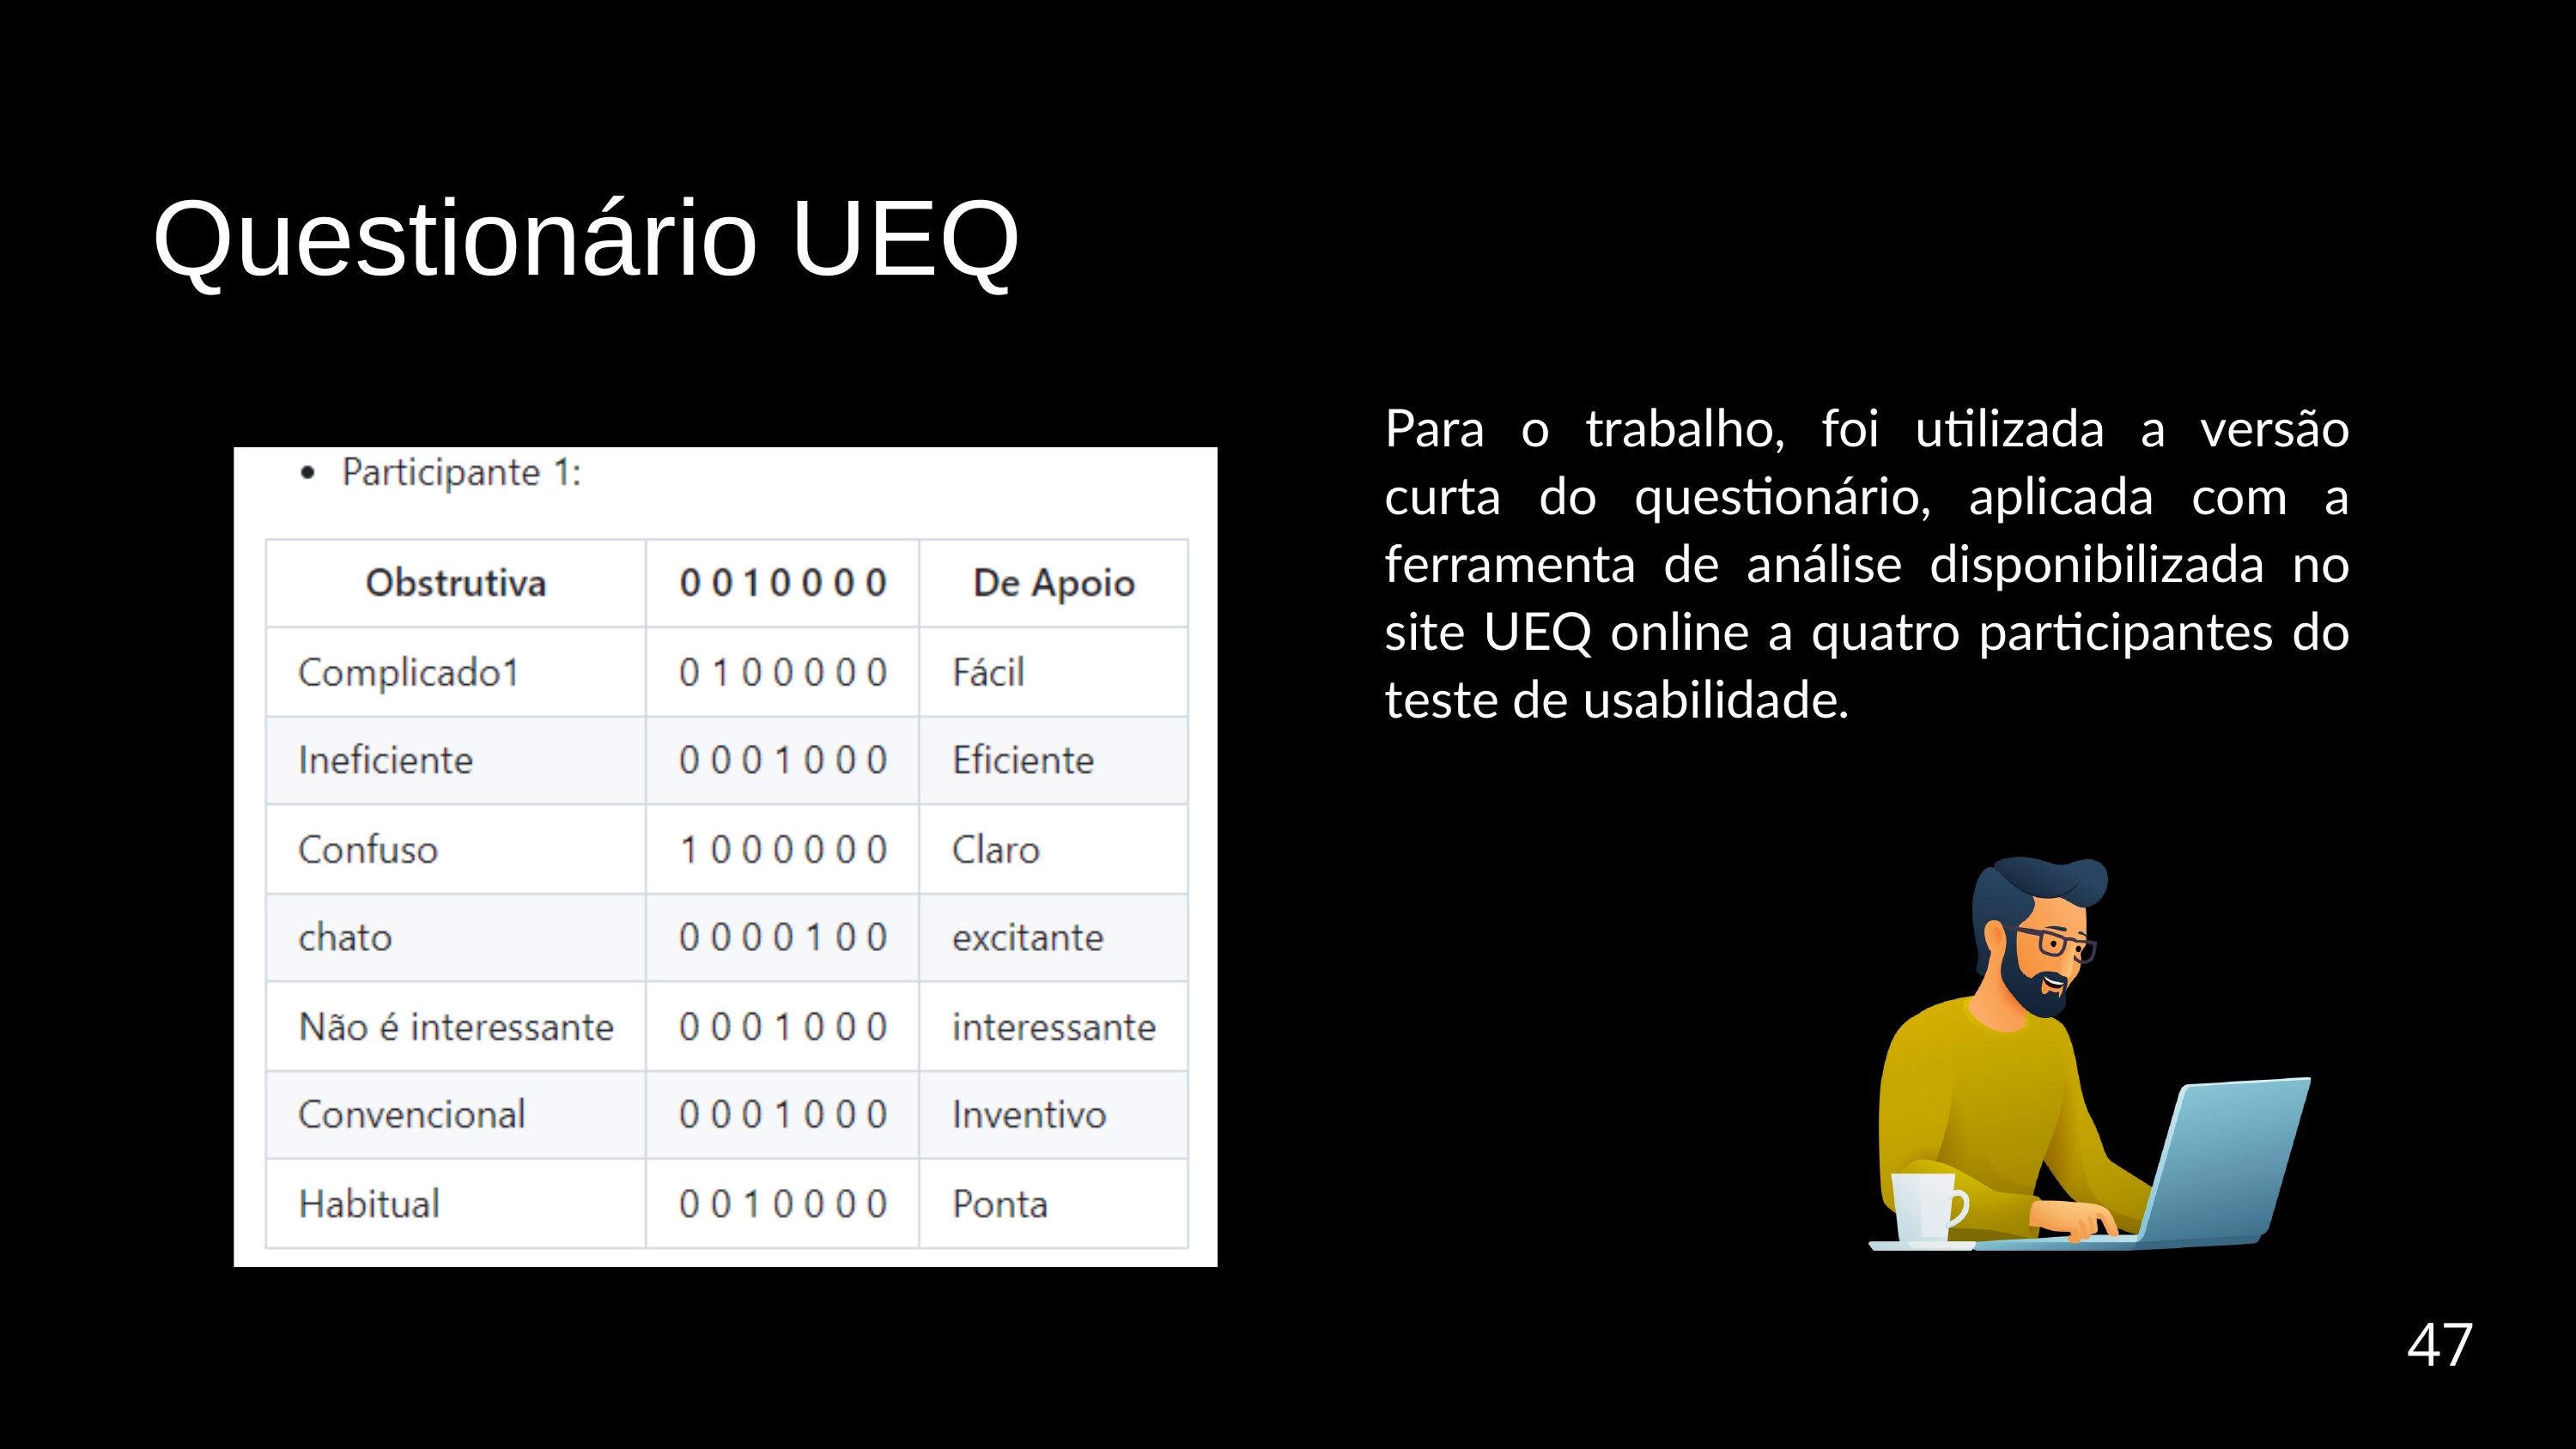

Questionário UEQ
Para o trabalho, foi utilizada a versão curta do questionário, aplicada com a ferramenta de análise disponibilizada no site UEQ online a quatro participantes do teste de usabilidade.

47